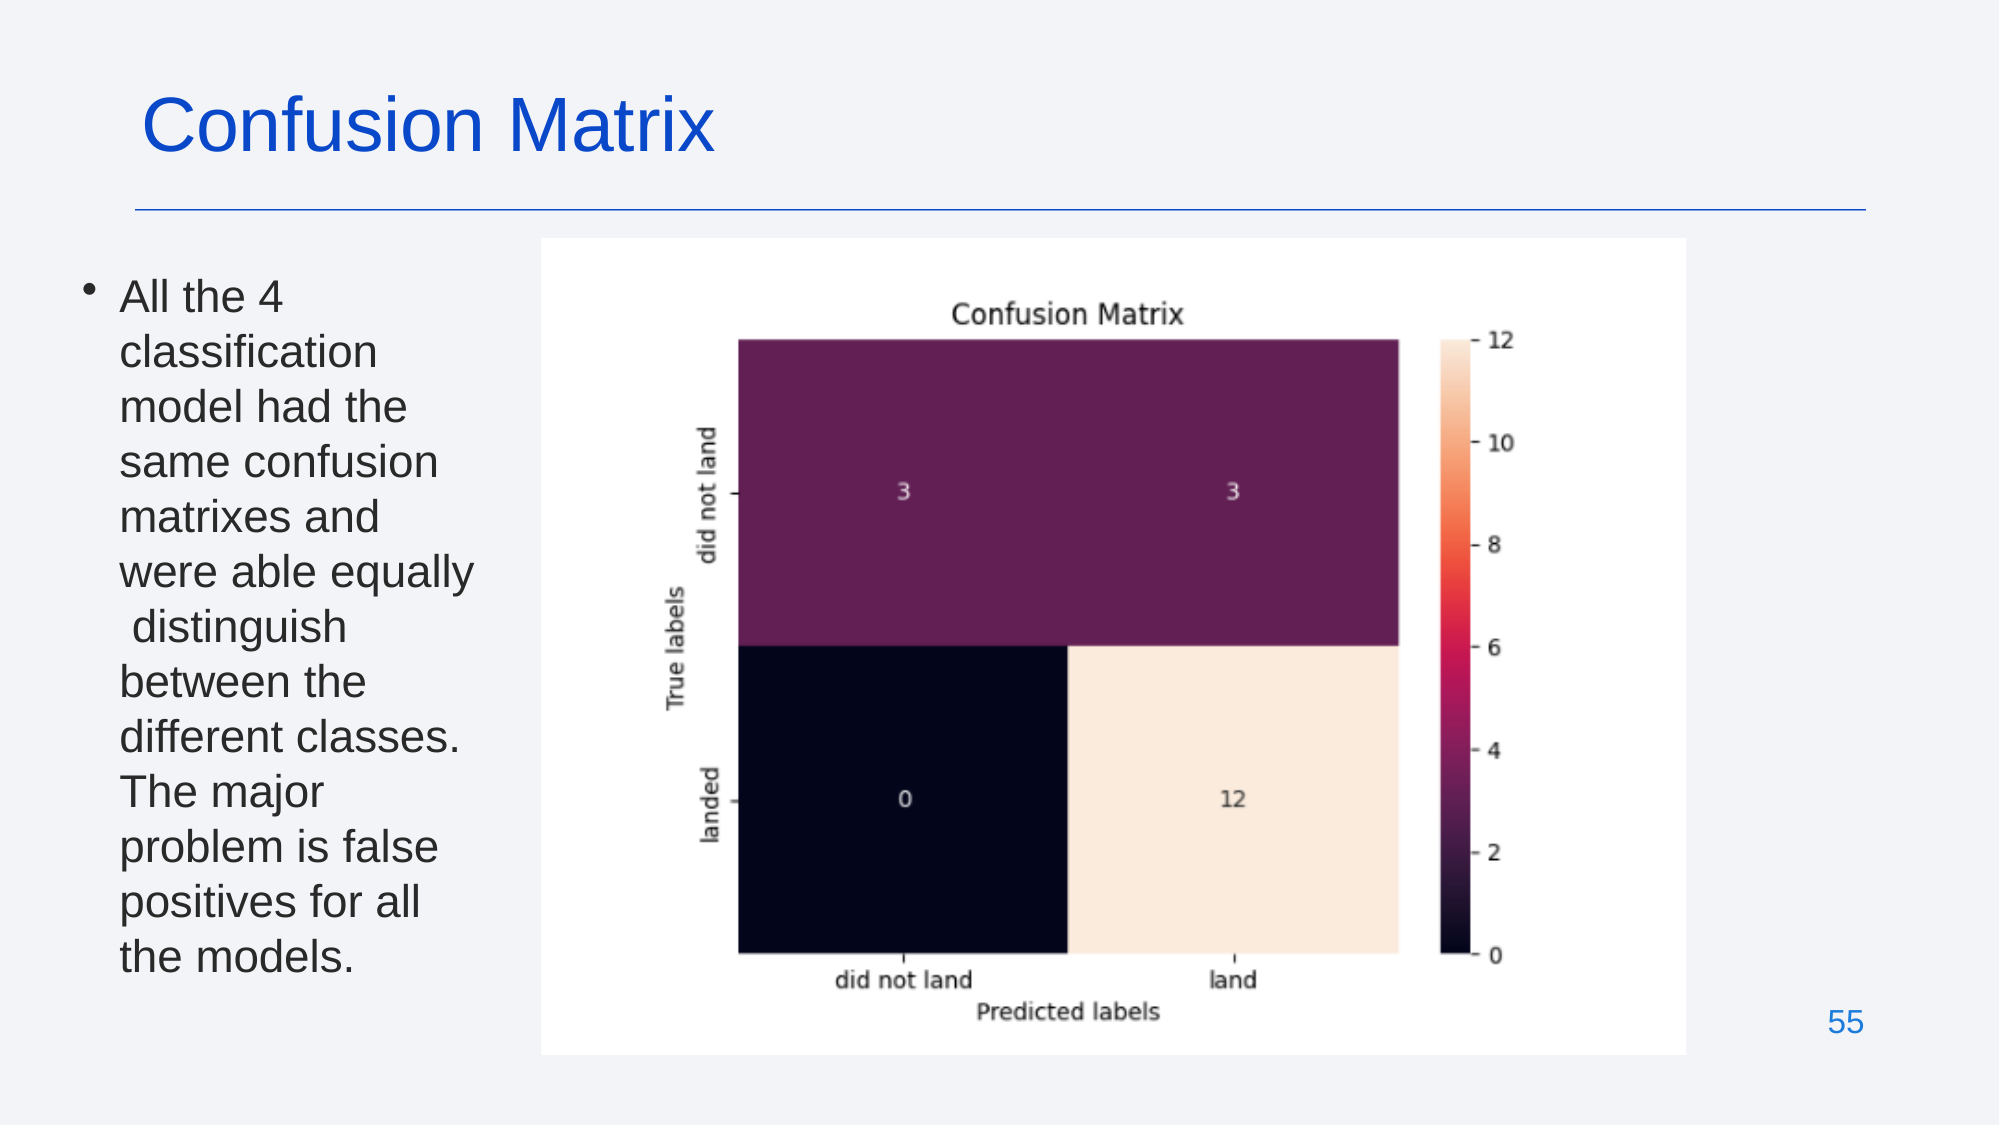

# Confusion Matrix

All the 4  classification  model had the  same confusion  matrixes and  were able equally  distinguish  between the  different classes.  The major  problem is false  positives for all  the models.
55